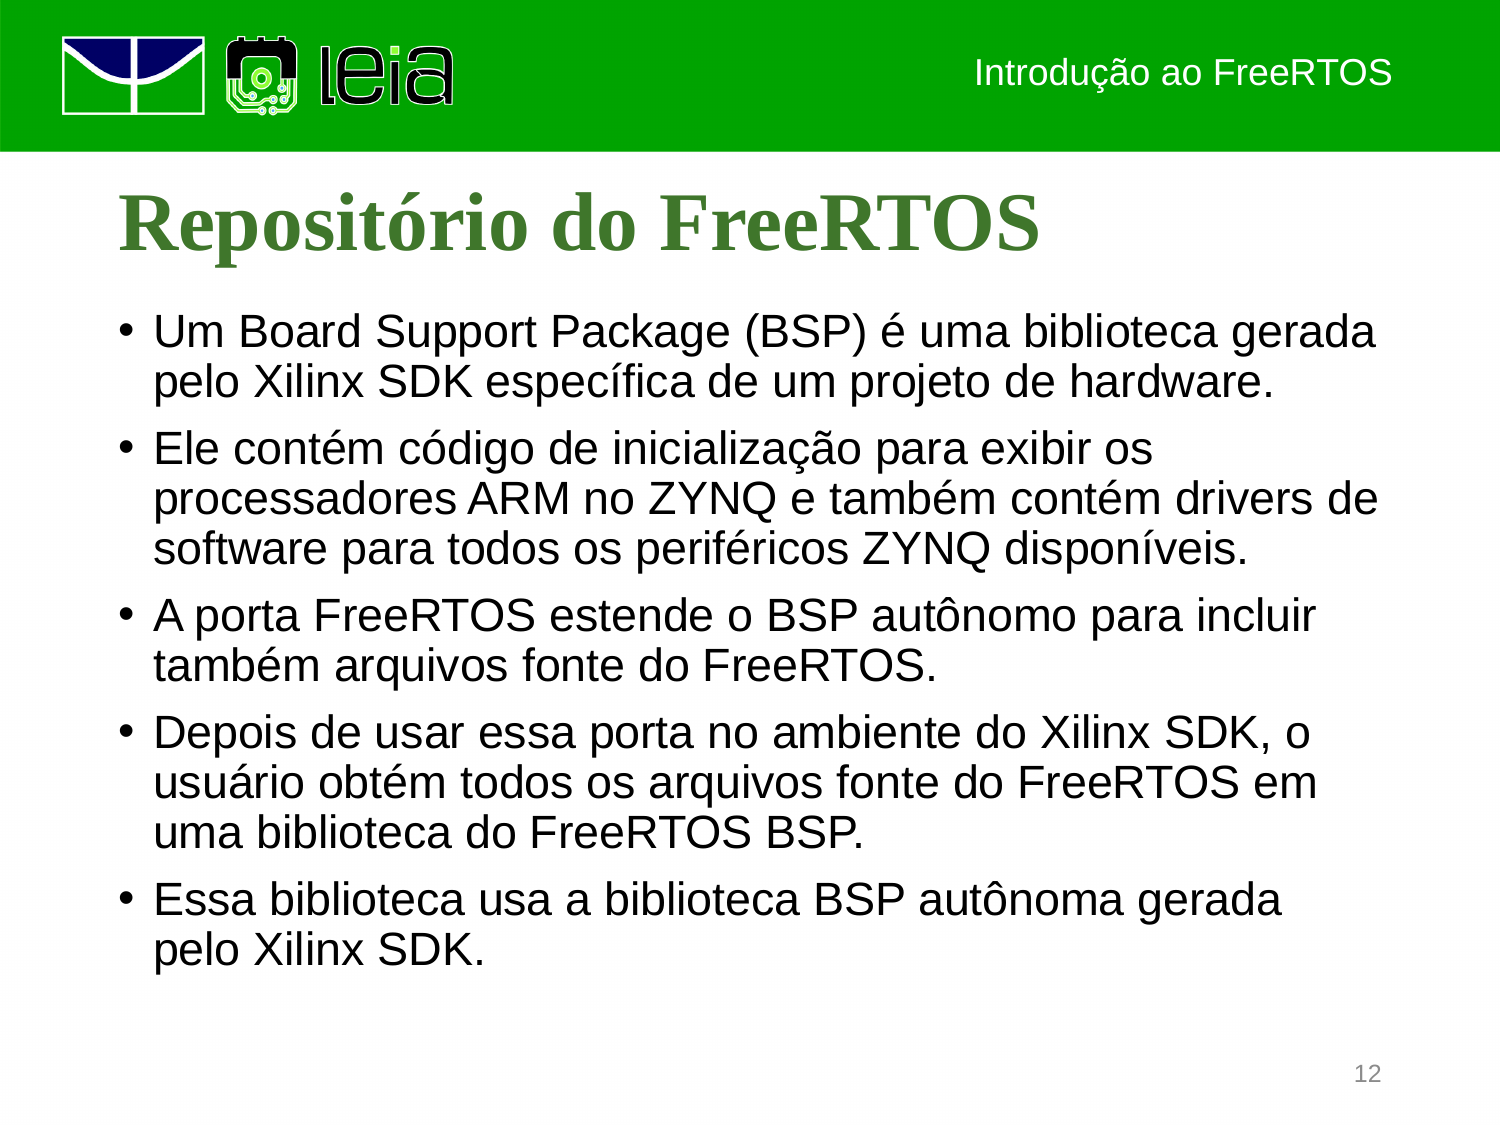

Introdução ao FreeRTOS
# Repositório do FreeRTOS
Um Board Support Package (BSP) é uma biblioteca gerada pelo Xilinx SDK específica de um projeto de hardware.
Ele contém código de inicialização para exibir os processadores ARM no ZYNQ e também contém drivers de software para todos os periféricos ZYNQ disponíveis.
A porta FreeRTOS estende o BSP autônomo para incluir também arquivos fonte do FreeRTOS.
Depois de usar essa porta no ambiente do Xilinx SDK, o usuário obtém todos os arquivos fonte do FreeRTOS em uma biblioteca do FreeRTOS BSP.
Essa biblioteca usa a biblioteca BSP autônoma gerada pelo Xilinx SDK.
12